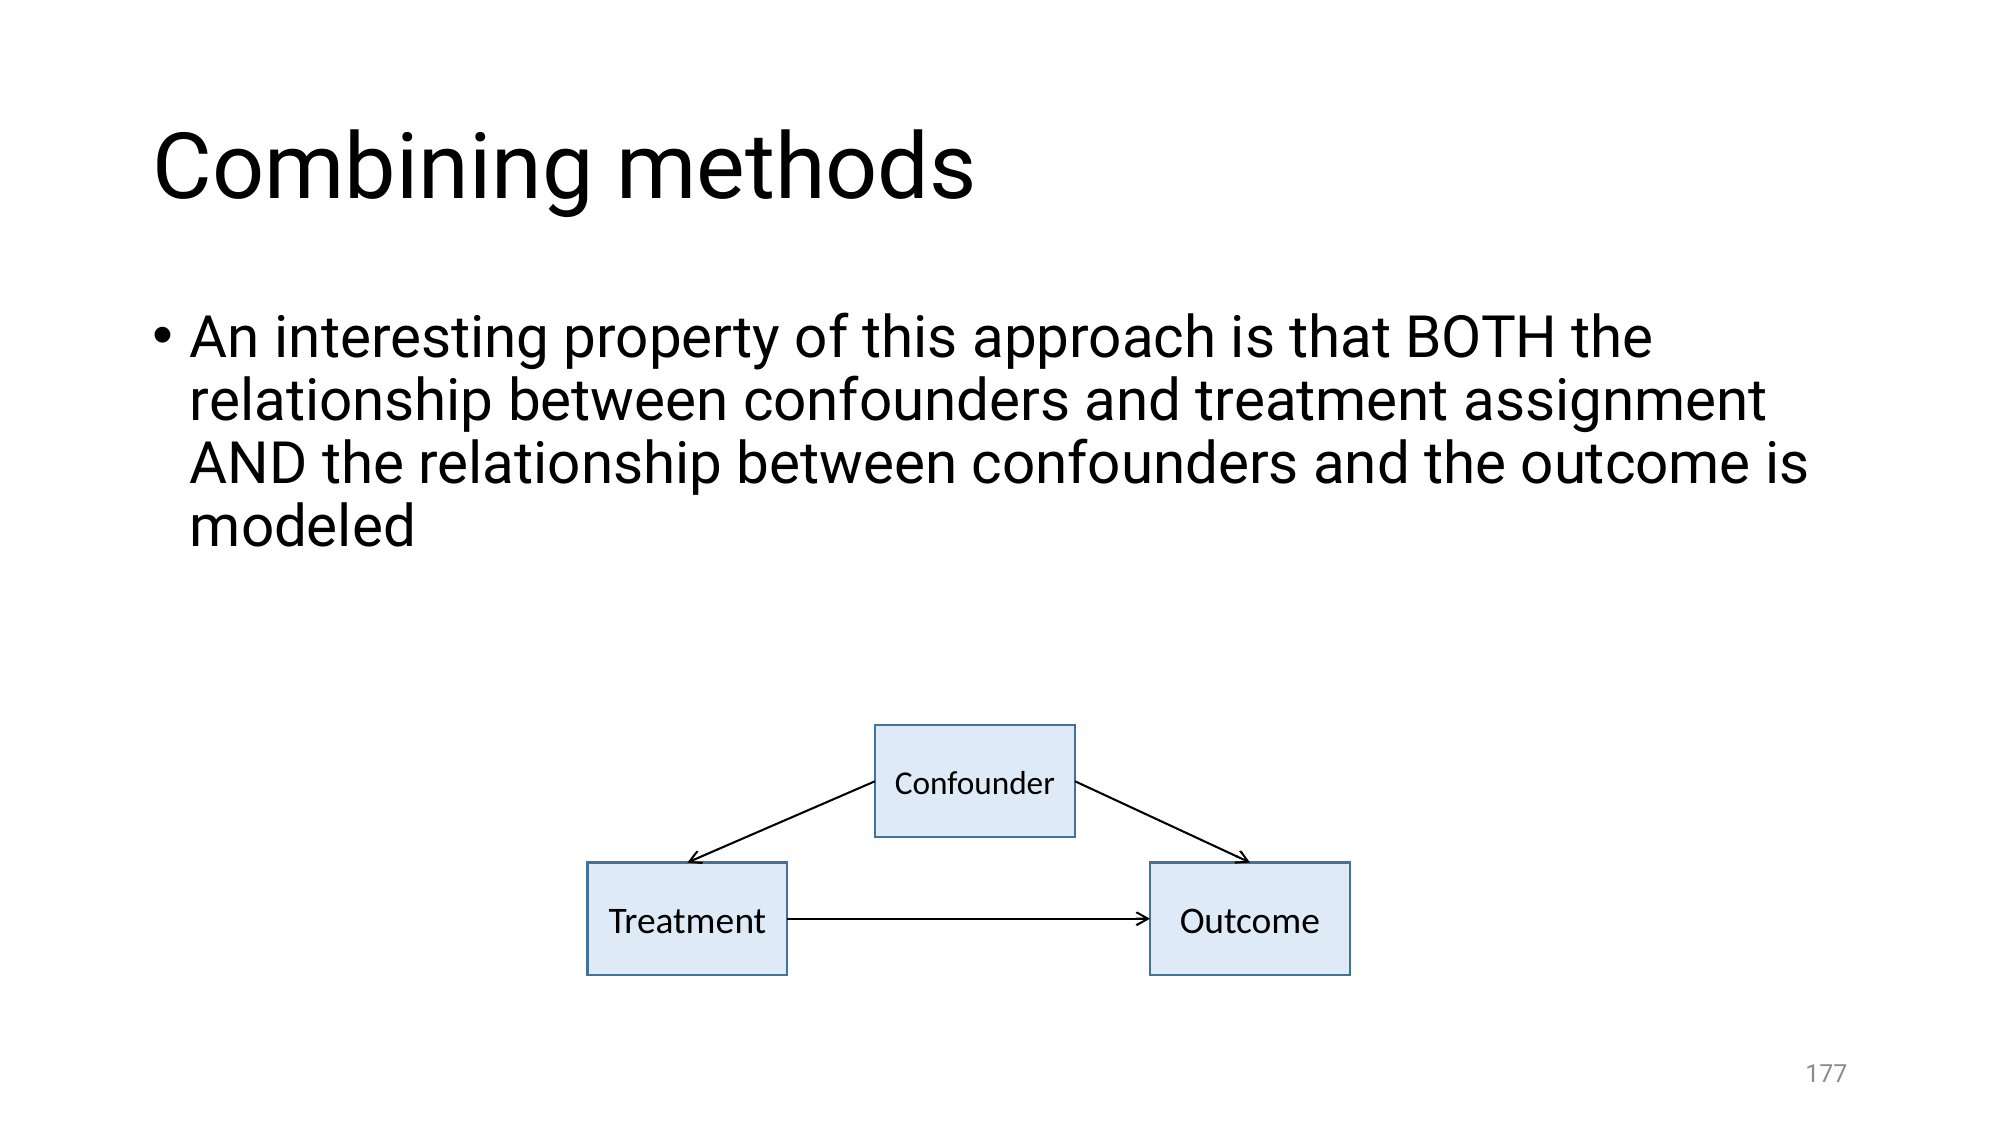

# Combining methods
An interesting property of this approach is that BOTH the relationship between confounders and treatment assignment AND the relationship between confounders and the outcome is modeled
Confounder
Treatment
Outcome
177